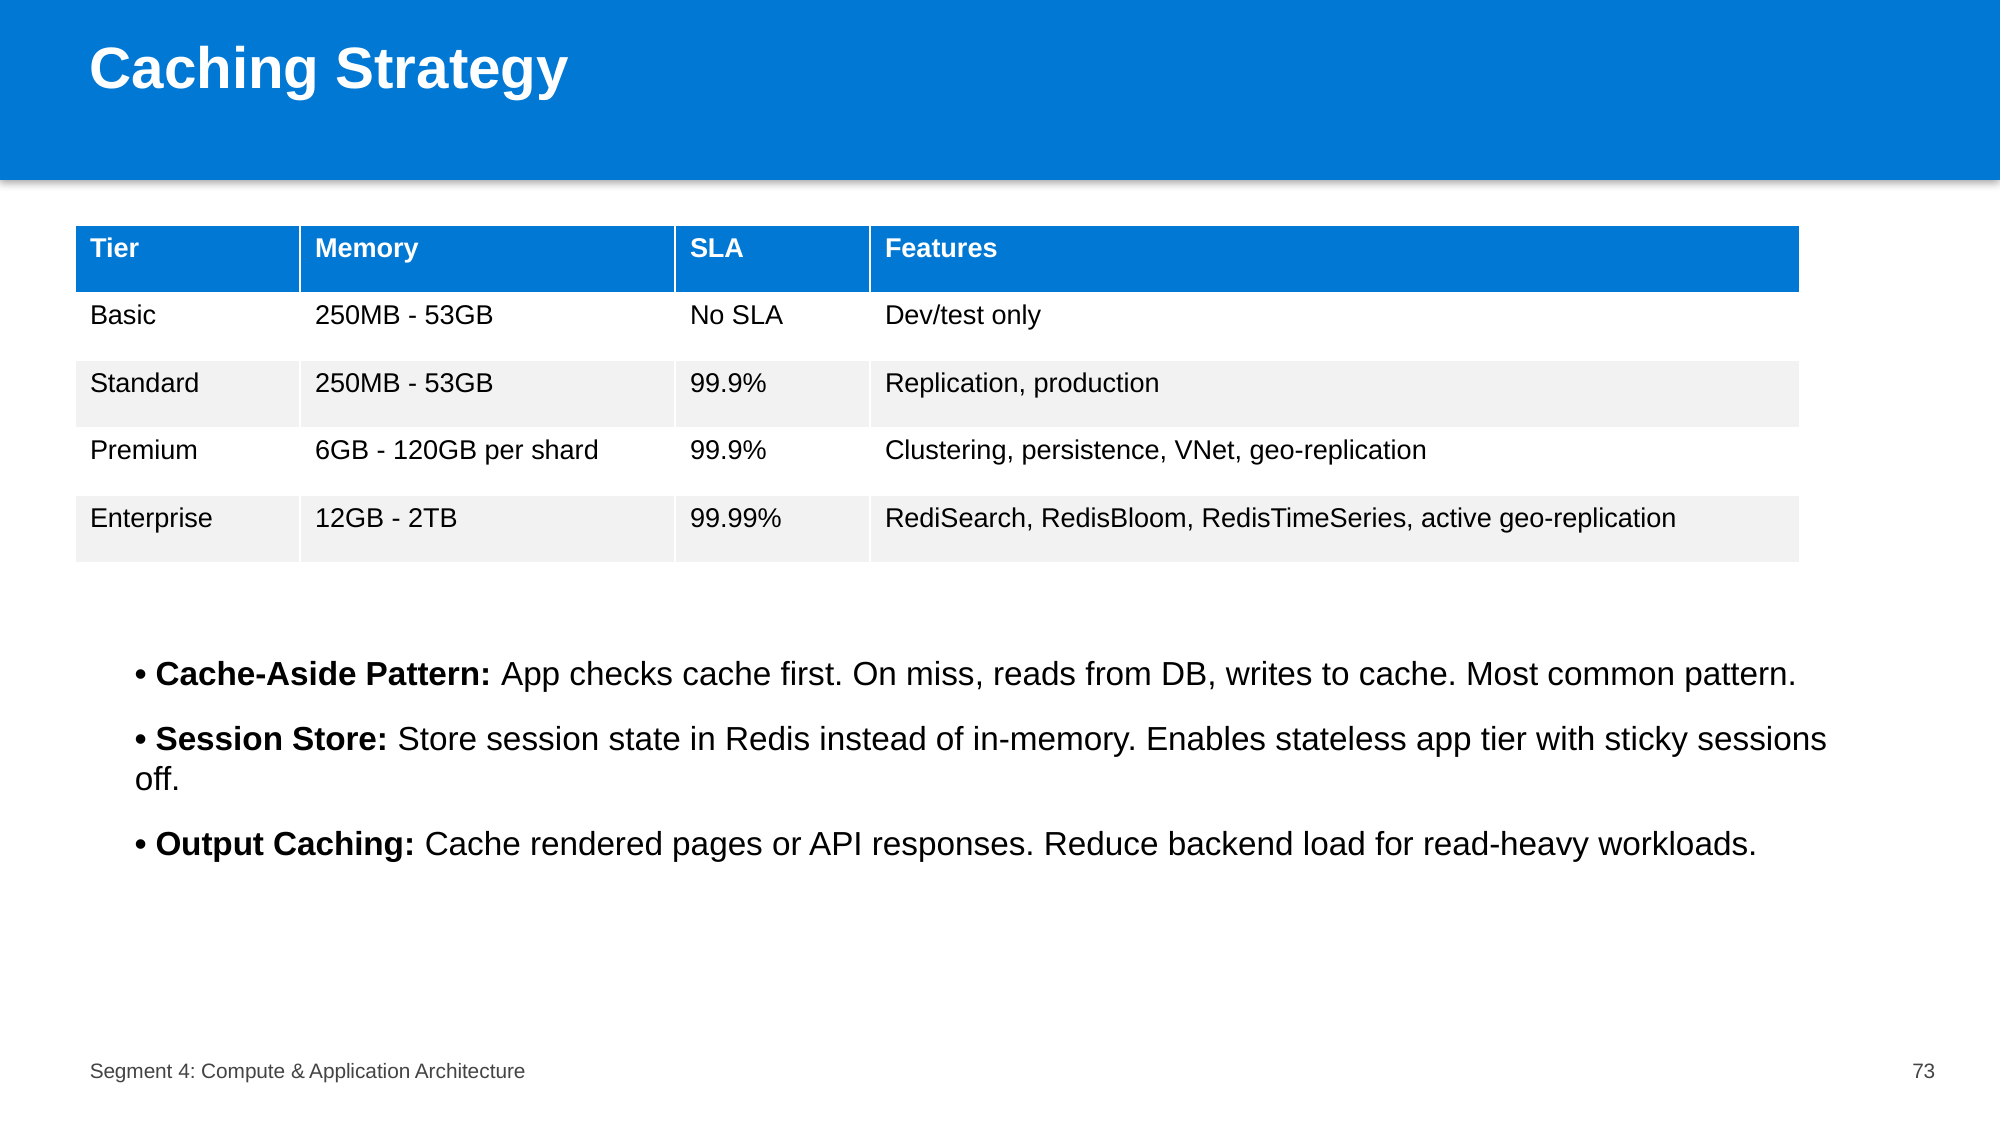

Caching Strategy
| Tier | Memory | SLA | Features |
| --- | --- | --- | --- |
| Basic | 250MB - 53GB | No SLA | Dev/test only |
| Standard | 250MB - 53GB | 99.9% | Replication, production |
| Premium | 6GB - 120GB per shard | 99.9% | Clustering, persistence, VNet, geo-replication |
| Enterprise | 12GB - 2TB | 99.99% | RediSearch, RedisBloom, RedisTimeSeries, active geo-replication |
• Cache-Aside Pattern: App checks cache first. On miss, reads from DB, writes to cache. Most common pattern.
• Session Store: Store session state in Redis instead of in-memory. Enables stateless app tier with sticky sessions off.
• Output Caching: Cache rendered pages or API responses. Reduce backend load for read-heavy workloads.
Segment 4: Compute & Application Architecture
73